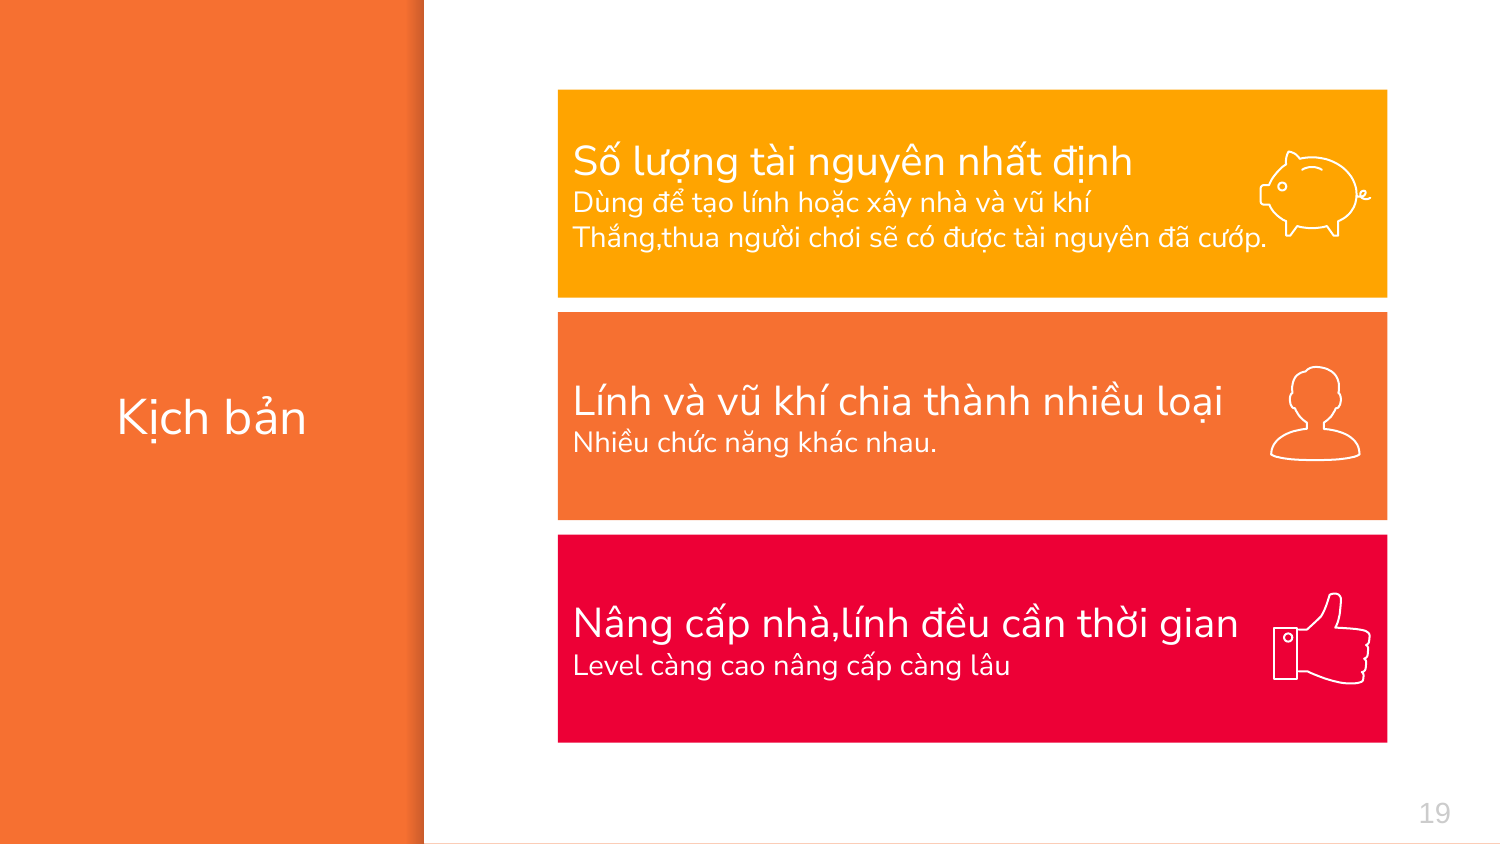

Số lượng tài nguyên nhất định
Dùng để tạo lính hoặc xây nhà và vũ khí
Thắng,thua người chơi sẽ có được tài nguyên đã cướp.

Lính và vũ khí chia thành nhiều loại
Nhiều chức năng khác nhau.

# Kịch bản
Nâng cấp nhà,lính đều cần thời gian
Level càng cao nâng cấp càng lâu

19